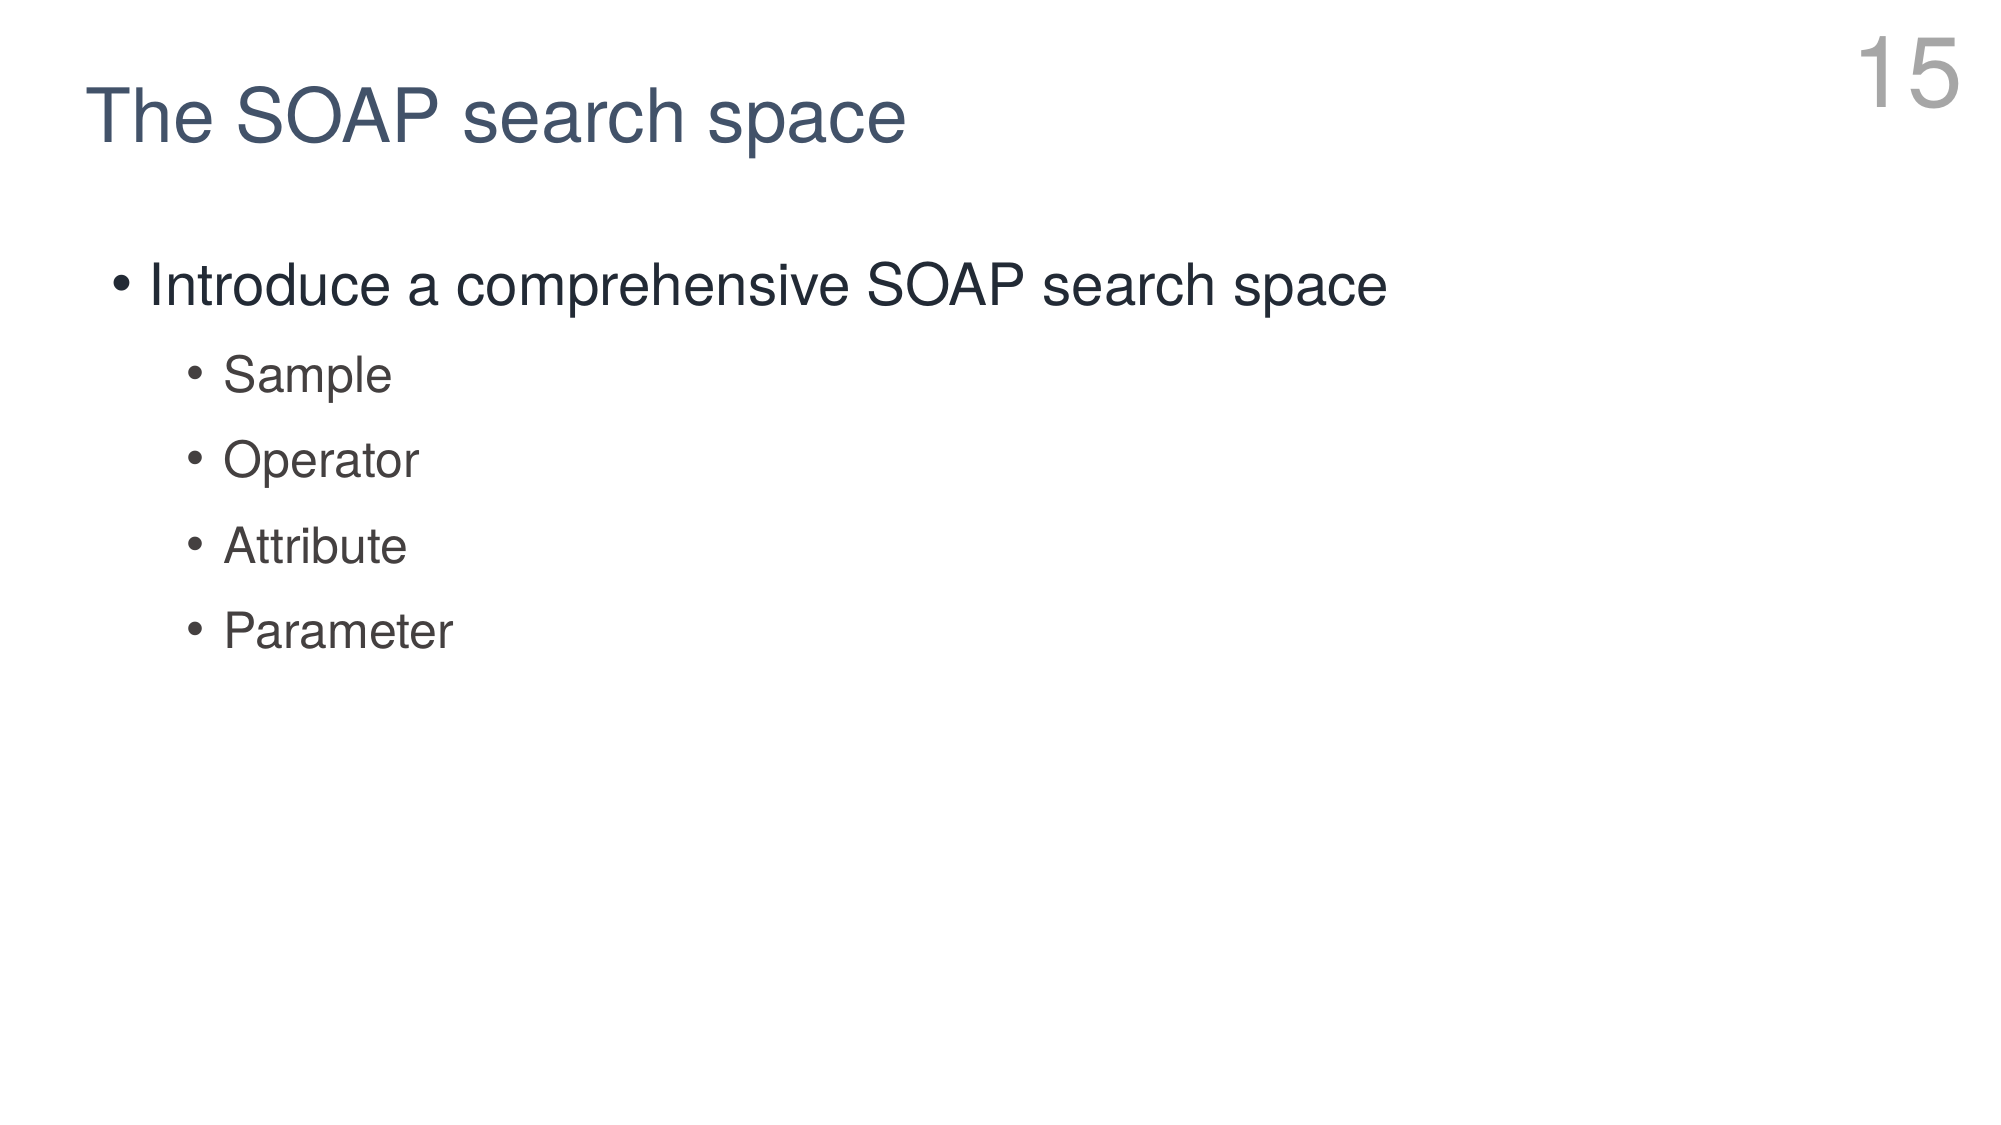

# The SOAP search space
15
Introduce a comprehensive SOAP search space
Sample
Operator
Attribute
Parameter